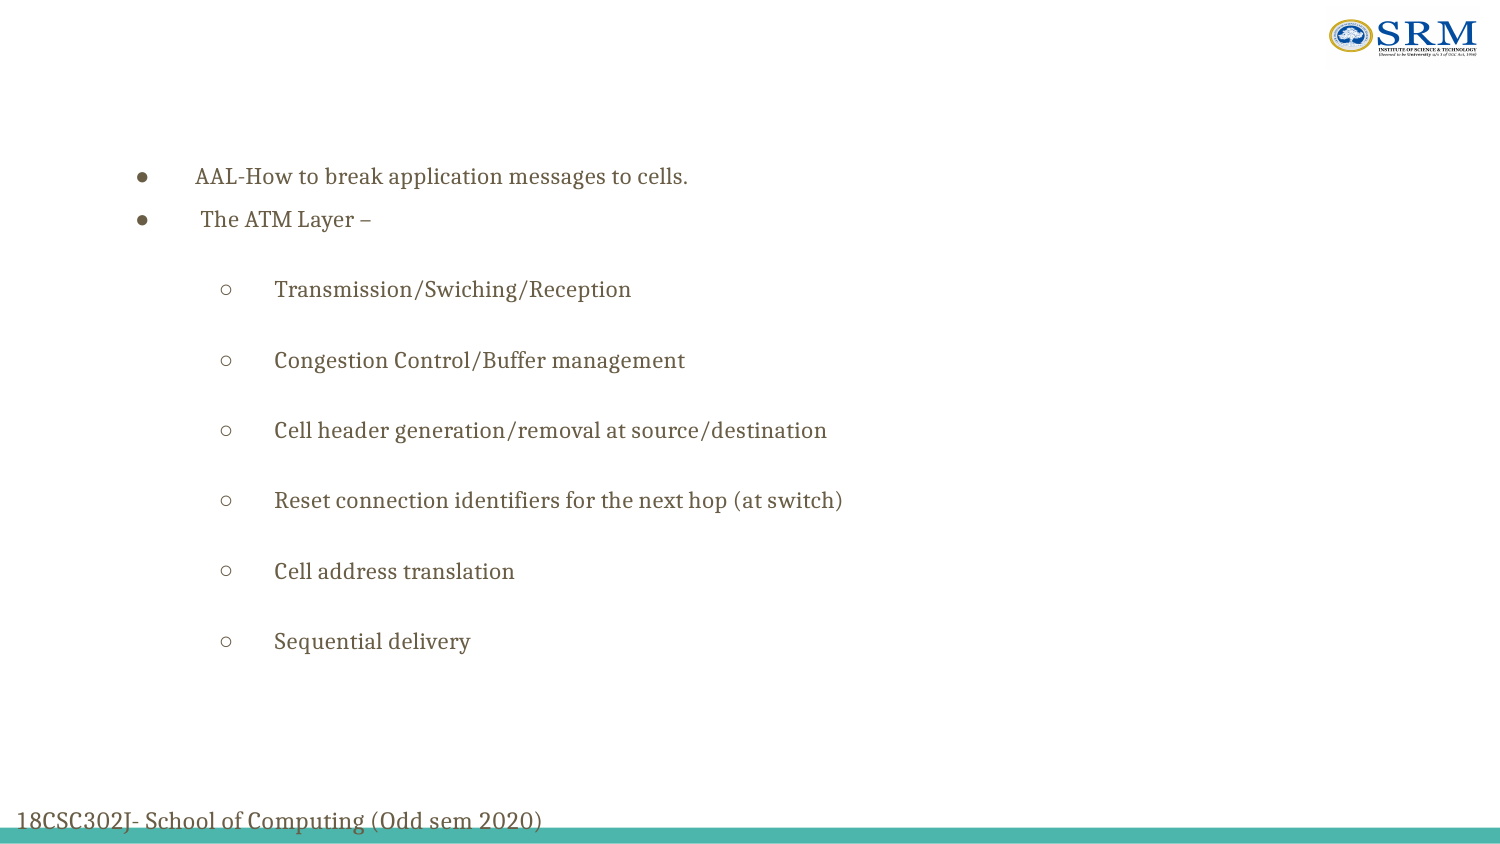

AAL-How to break application messages to cells.
 The ATM Layer –
Transmission/Swiching/Reception
Congestion Control/Buffer management
Cell header generation/removal at source/destination
Reset connection identifiers for the next hop (at switch)
Cell address translation
Sequential delivery